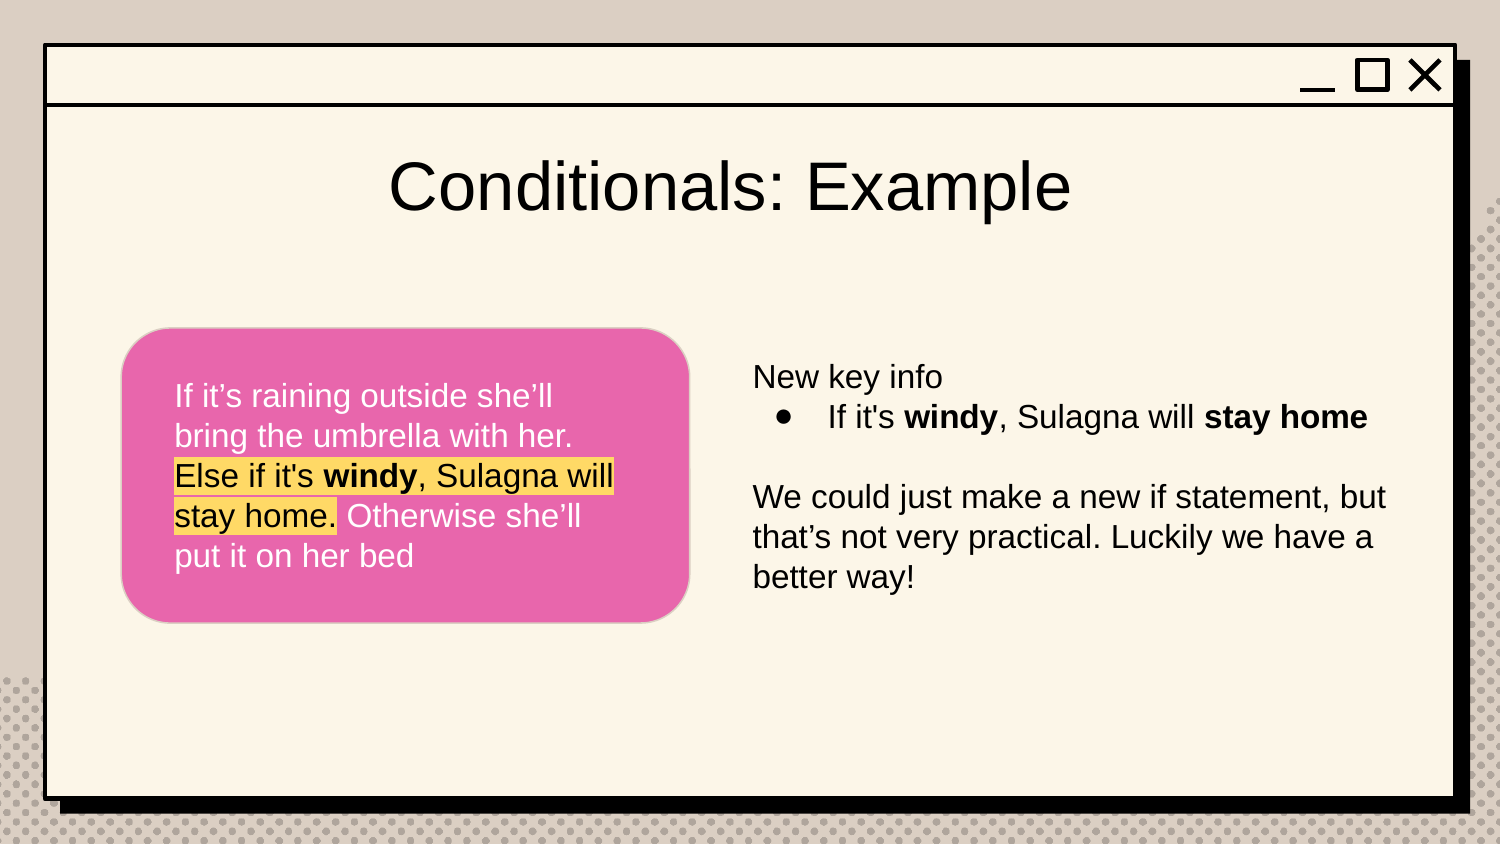

# Conditionals: Example

New key info
If it's windy, Sulagna will stay home

We could just make a new if statement, but that’s not very practical. Luckily we have a better way!
If it’s raining outside she’ll bring the umbrella with her. Else if it's windy, Sulagna will stay home. Otherwise she’ll put it on her bed